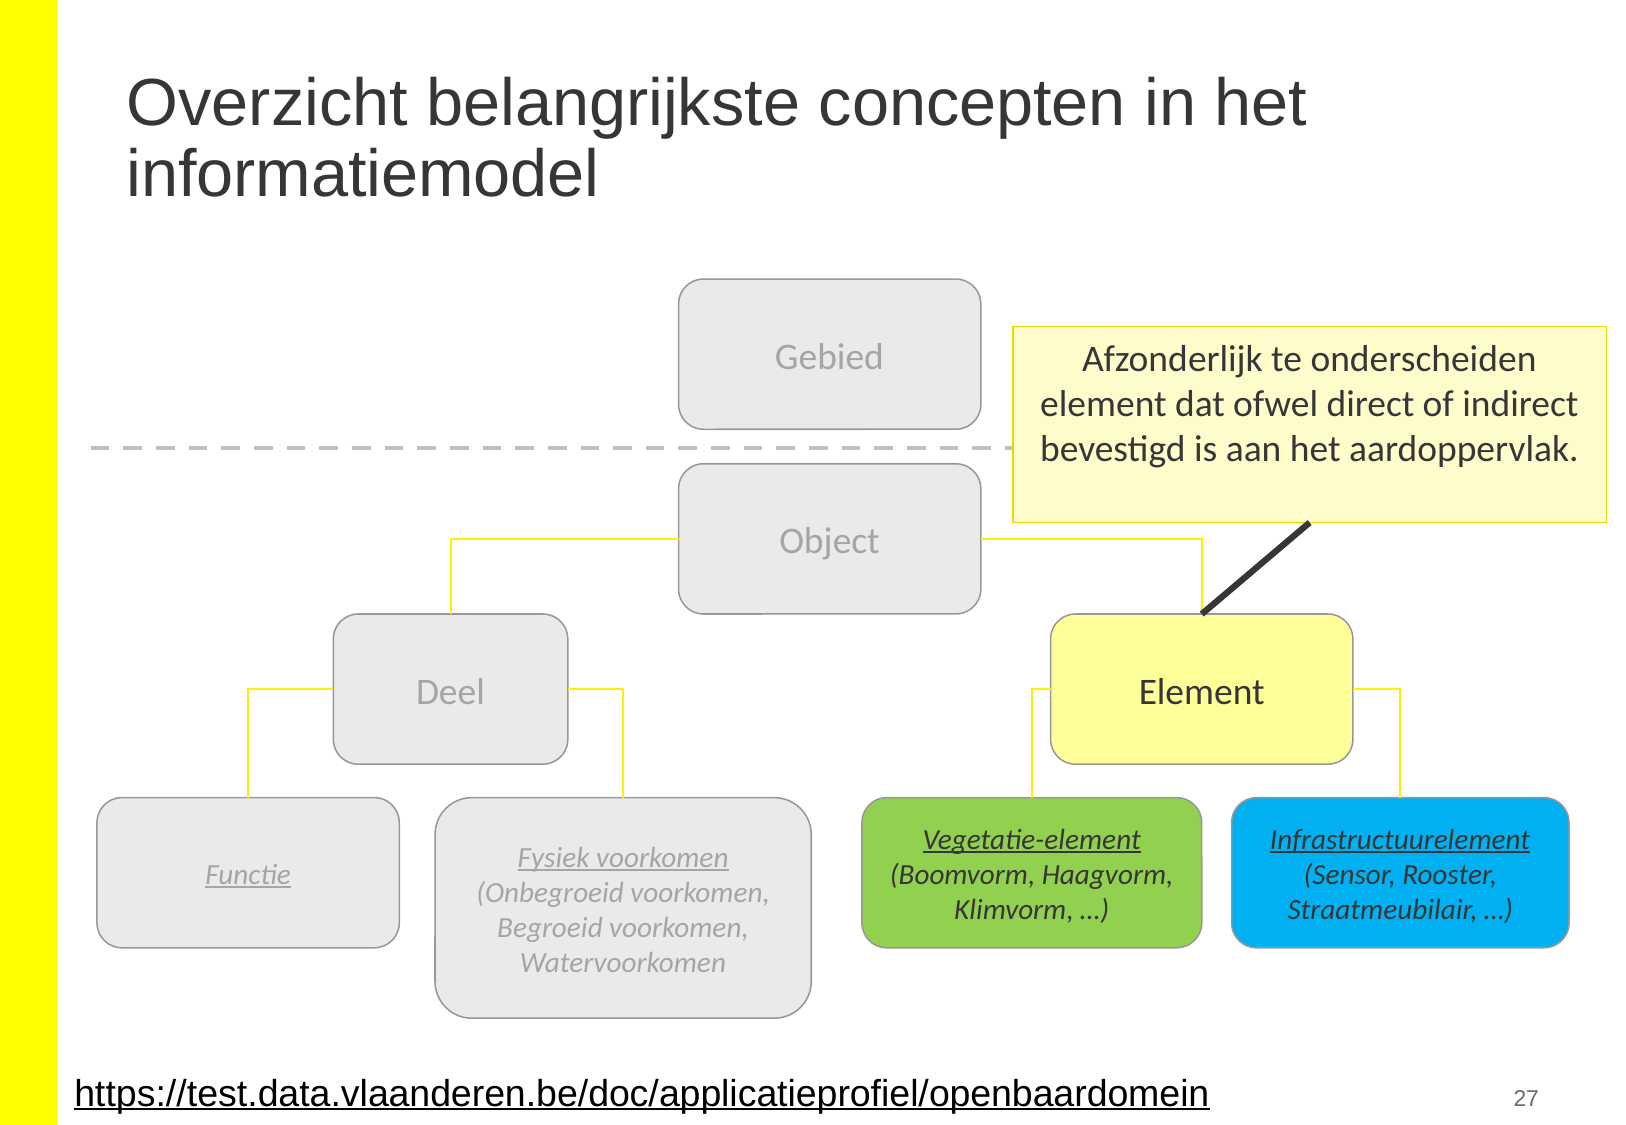

# Overzicht belangrijkste concepten in het informatiemodel
Gebied
Afzonderlijk te onderscheiden element dat ofwel direct of indirect bevestigd is aan het aardoppervlak.
Object
Deel
Element
Vegetatie-element
(Boomvorm, Haagvorm, Klimvorm, …)
Infrastructuurelement
(Sensor, Rooster, Straatmeubilair, …)
Functie
Fysiek voorkomen (Onbegroeid voorkomen, Begroeid voorkomen, Watervoorkomen
https://test.data.vlaanderen.be/doc/applicatieprofiel/openbaardomein
27